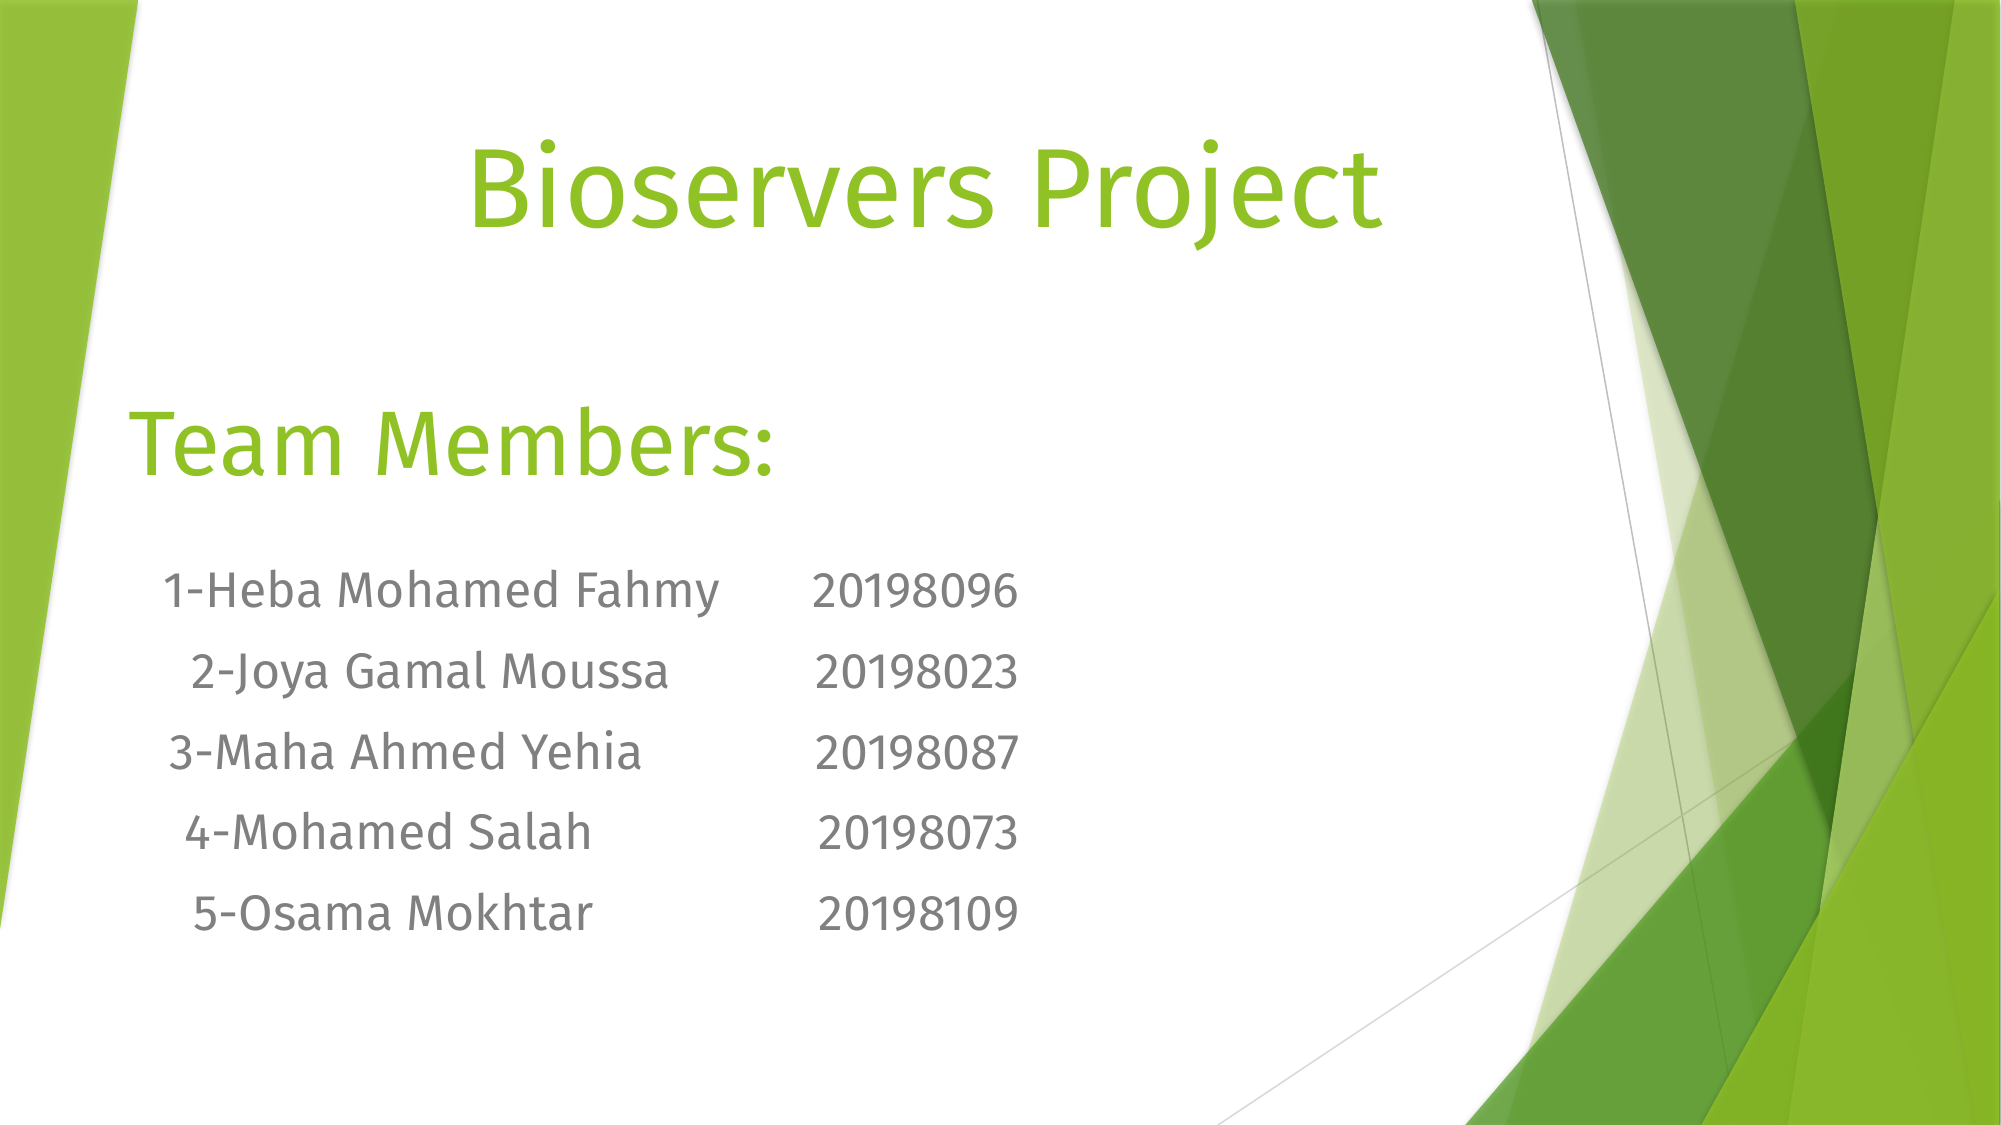

# Bioservers Project
Team Members:
1-Heba Mohamed Fahmy       20198096
2-Joya Gamal Moussa           20198023
3-Maha Ahmed Yehia             20198087
4-Mohamed Salah                 20198073
5-Osama Mokhtar                 20198109